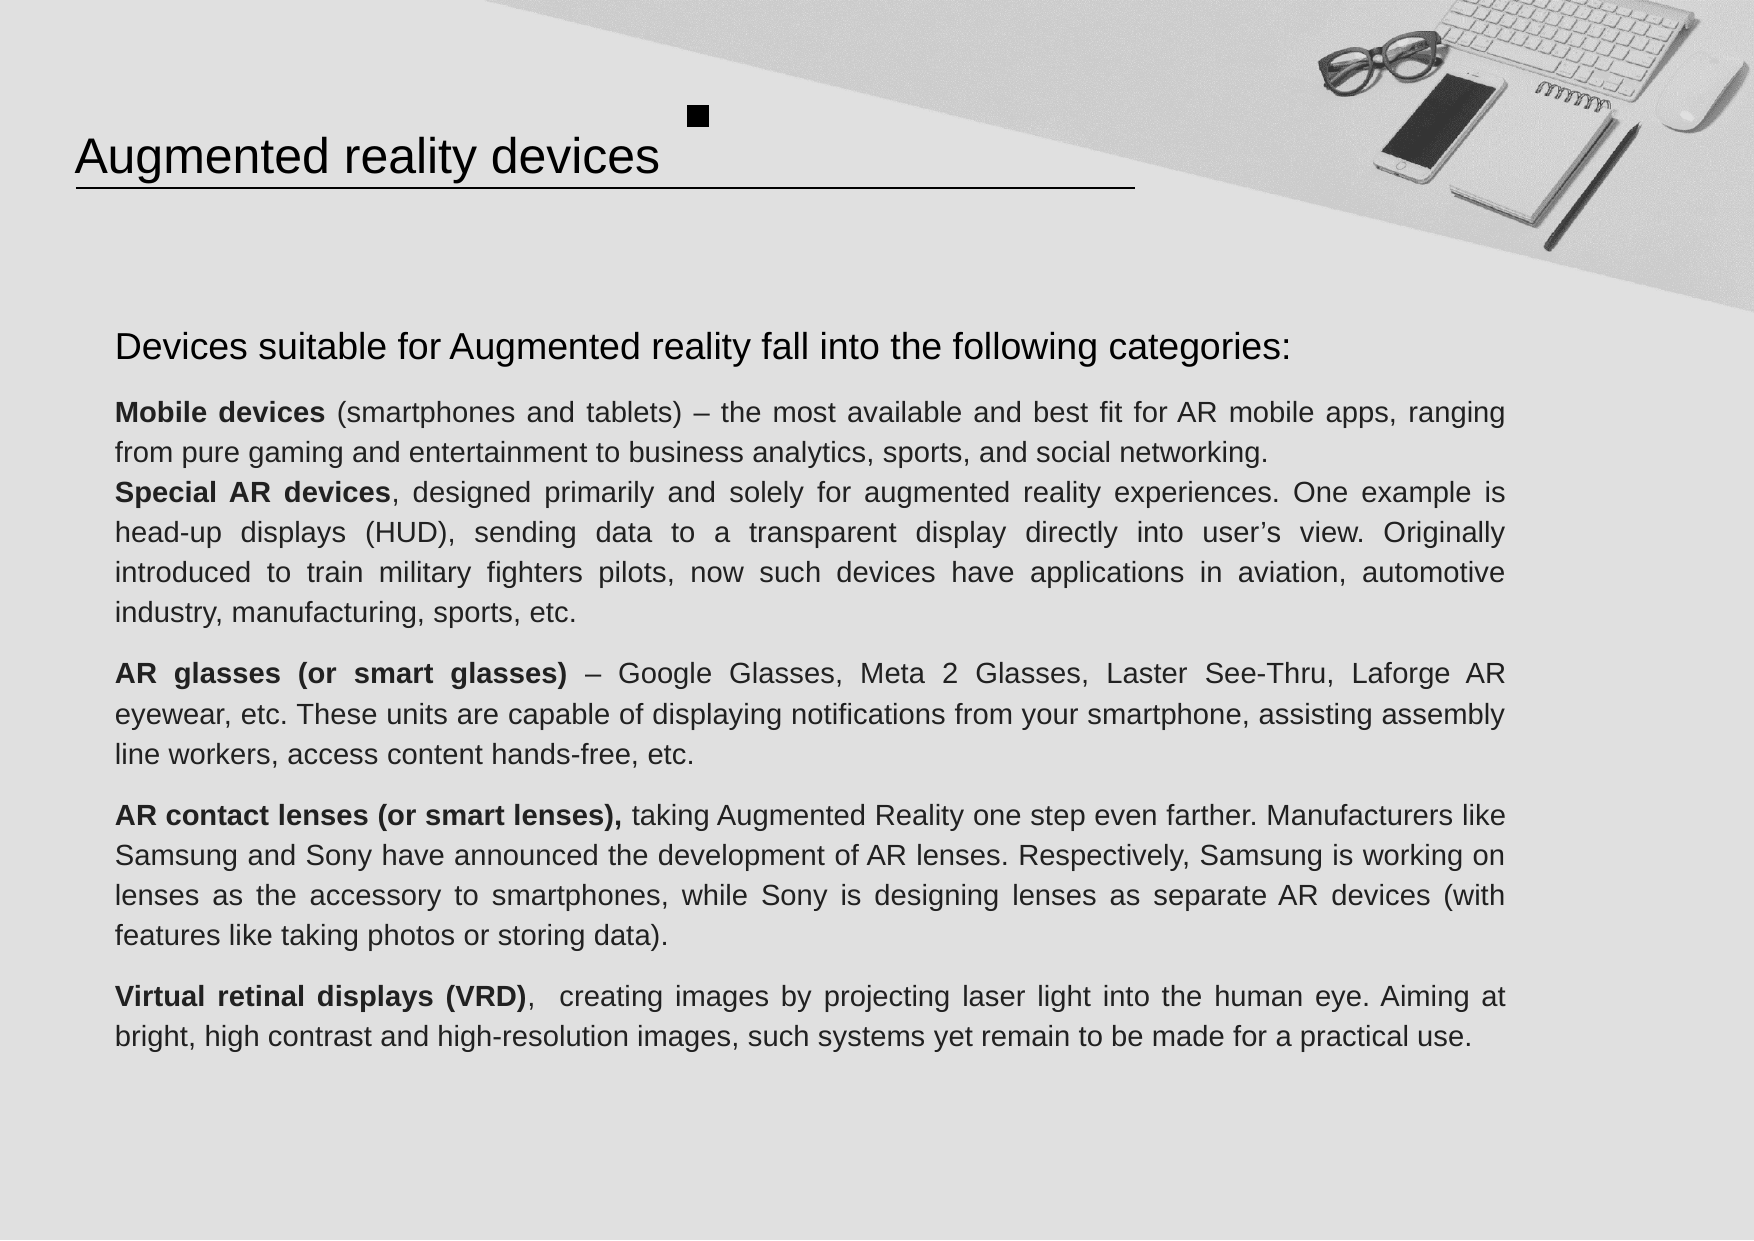

Augmented reality devices
Devices suitable for Augmented reality fall into the following categories:
Mobile devices (smartphones and tablets) – the most available and best fit for AR mobile apps, ranging from pure gaming and entertainment to business analytics, sports, and social networking.
Special AR devices, designed primarily and solely for augmented reality experiences. One example is head-up displays (HUD), sending data to a transparent display directly into user’s view. Originally introduced to train military fighters pilots, now such devices have applications in aviation, automotive industry, manufacturing, sports, etc.
AR glasses (or smart glasses) – Google Glasses, Meta 2 Glasses, Laster See-Thru, Laforge AR eyewear, etc. These units are capable of displaying notifications from your smartphone, assisting assembly line workers, access content hands-free, etc.
AR contact lenses (or smart lenses), taking Augmented Reality one step even farther. Manufacturers like Samsung and Sony have announced the development of AR lenses. Respectively, Samsung is working on lenses as the accessory to smartphones, while Sony is designing lenses as separate AR devices (with features like taking photos or storing data).
Virtual retinal displays (VRD),  creating images by projecting laser light into the human eye. Aiming at bright, high contrast and high-resolution images, such systems yet remain to be made for a practical use.